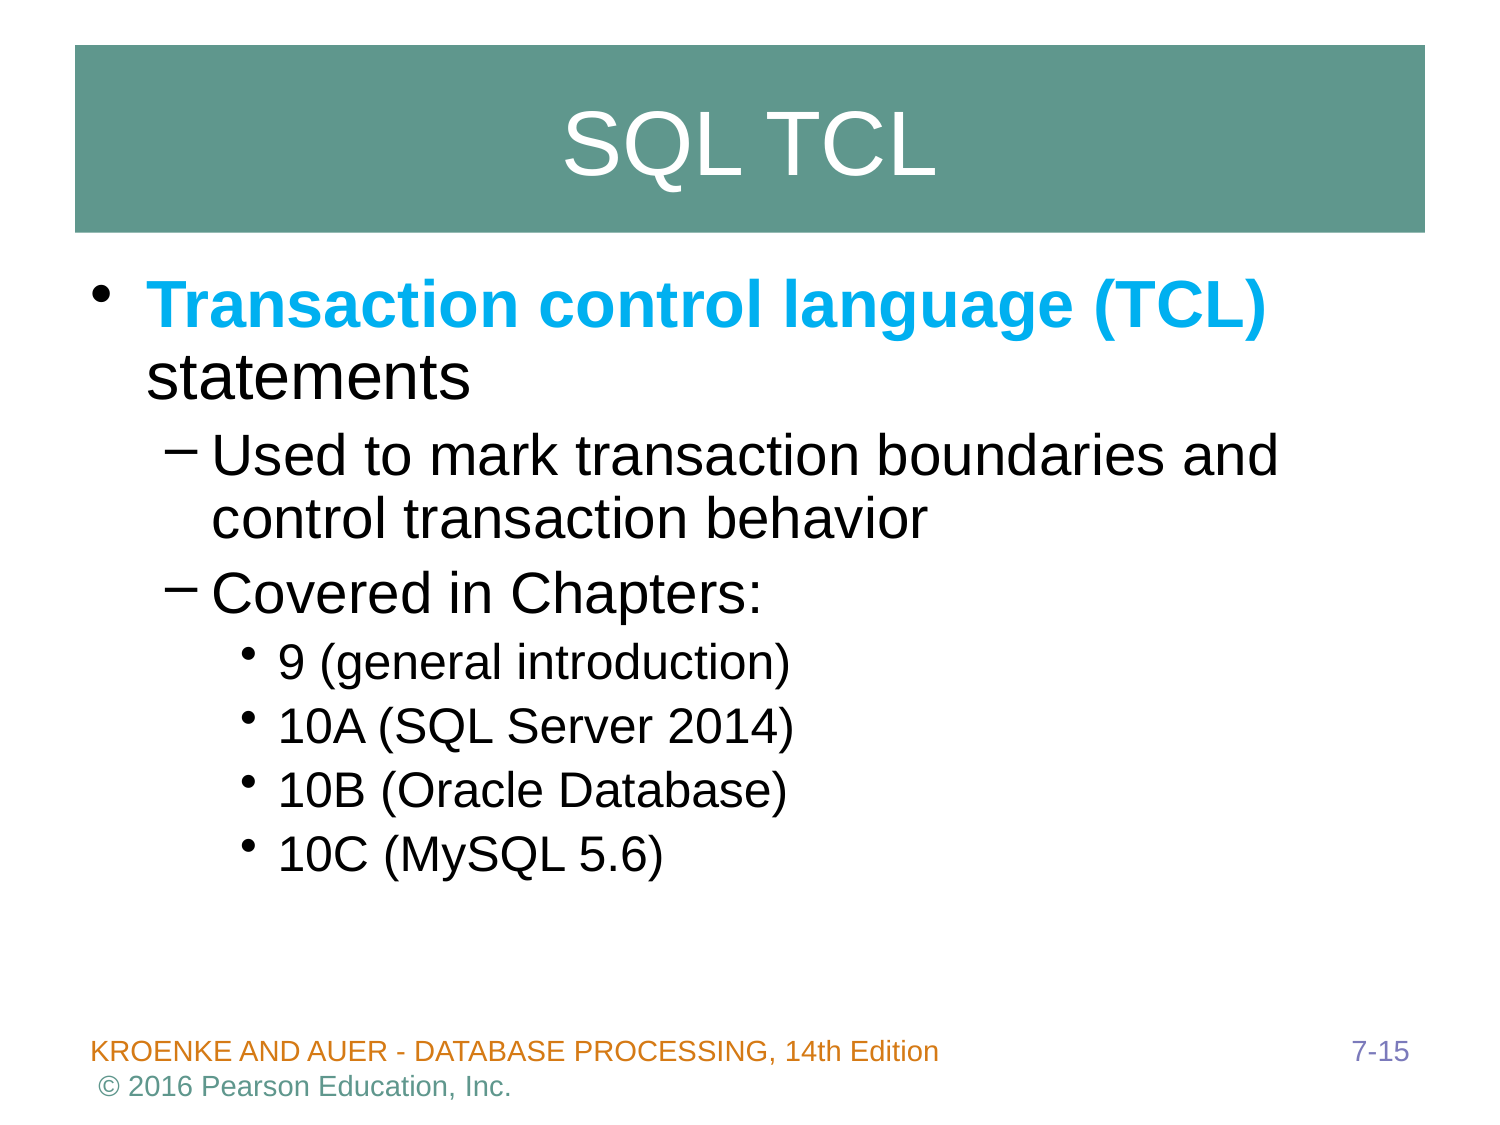

# SQL TCL
Transaction control language (TCL) statements
Used to mark transaction boundaries and control transaction behavior
Covered in Chapters:
9 (general introduction)
10A (SQL Server 2014)
10B (Oracle Database)
10C (MySQL 5.6)
7-15

KROENKE AND AUER - DATABASE PROCESSING, 14th Edition  © 2016 Pearson Education, Inc.